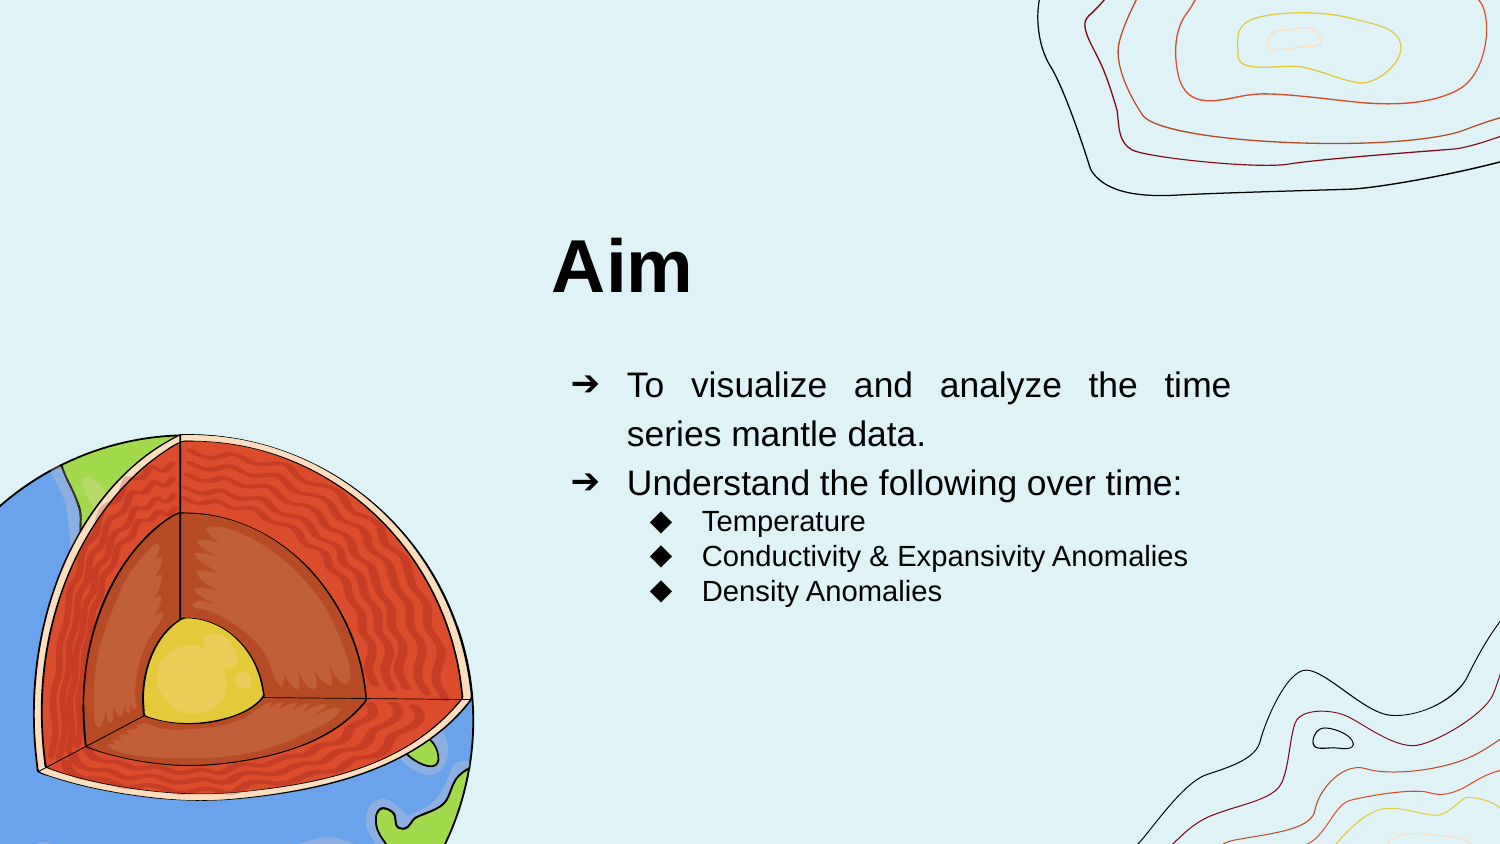

# Aim
To visualize and analyze the time series mantle data.
Understand the following over time:
Temperature
Conductivity & Expansivity Anomalies
Density Anomalies